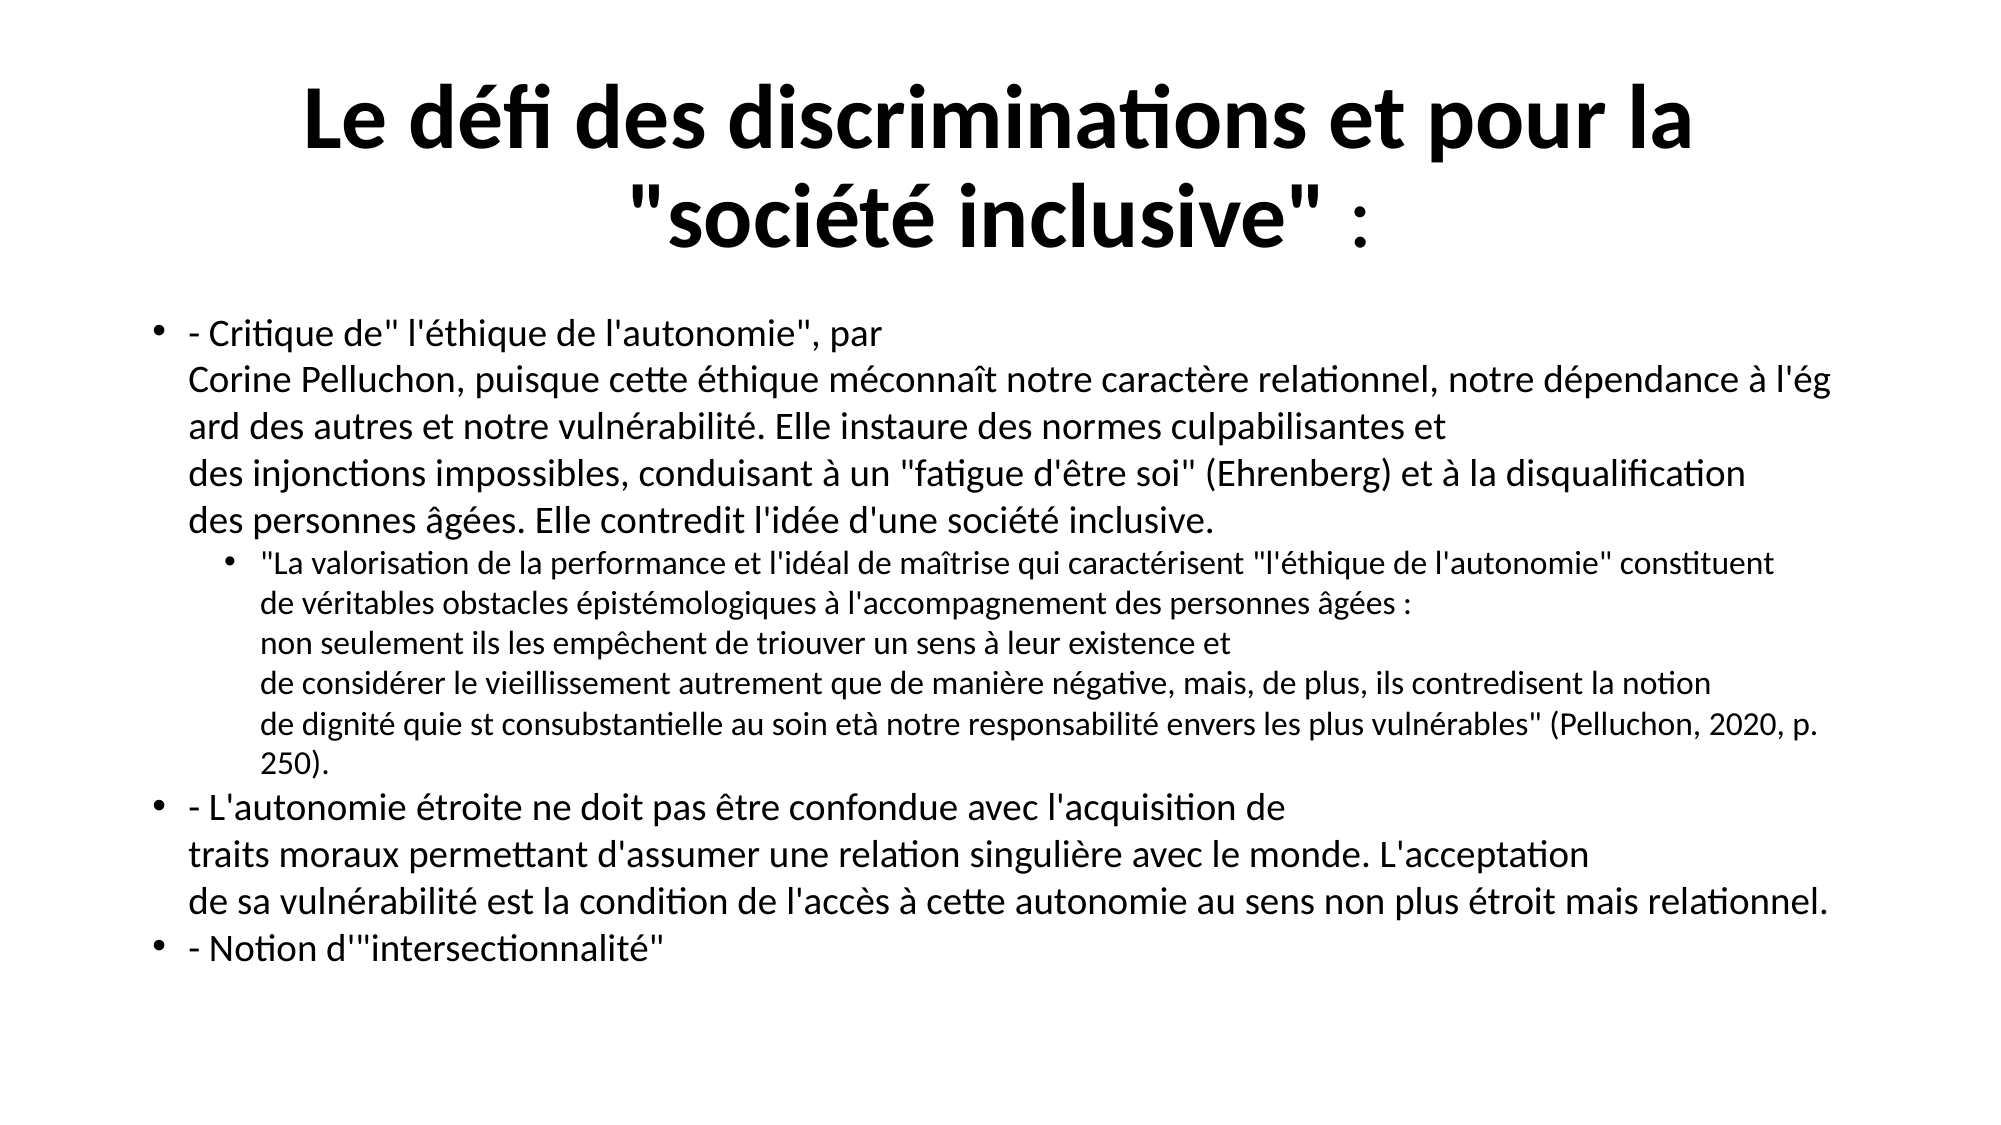

# Le défi des discriminations et pour la "société inclusive" :
- Critique de" l'éthique de l'autonomie", par Corine Pelluchon, puisque cette éthique méconnaît notre caractère relationnel, notre dépendance à l'égard des autres et notre vulnérabilité. Elle instaure des normes culpabilisantes et des injonctions impossibles, conduisant à un "fatigue d'être soi" (Ehrenberg) et à la disqualification des personnes âgées. Elle contredit l'idée d'une société inclusive.
"La valorisation de la performance et l'idéal de maîtrise qui caractérisent "l'éthique de l'autonomie" constituent de véritables obstacles épistémologiques à l'accompagnement des personnes âgées : non seulement ils les empêchent de triouver un sens à leur existence et de considérer le vieillissement autrement que de manière négative, mais, de plus, ils contredisent la notion de dignité quie st consubstantielle au soin età notre responsabilité envers les plus vulnérables" (Pelluchon, 2020, p. 250).
- L'autonomie étroite ne doit pas être confondue avec l'acquisition de traits moraux permettant d'assumer une relation singulière avec le monde. L'acceptation de sa vulnérabilité est la condition de l'accès à cette autonomie au sens non plus étroit mais relationnel.
- Notion d'"intersectionnalité"